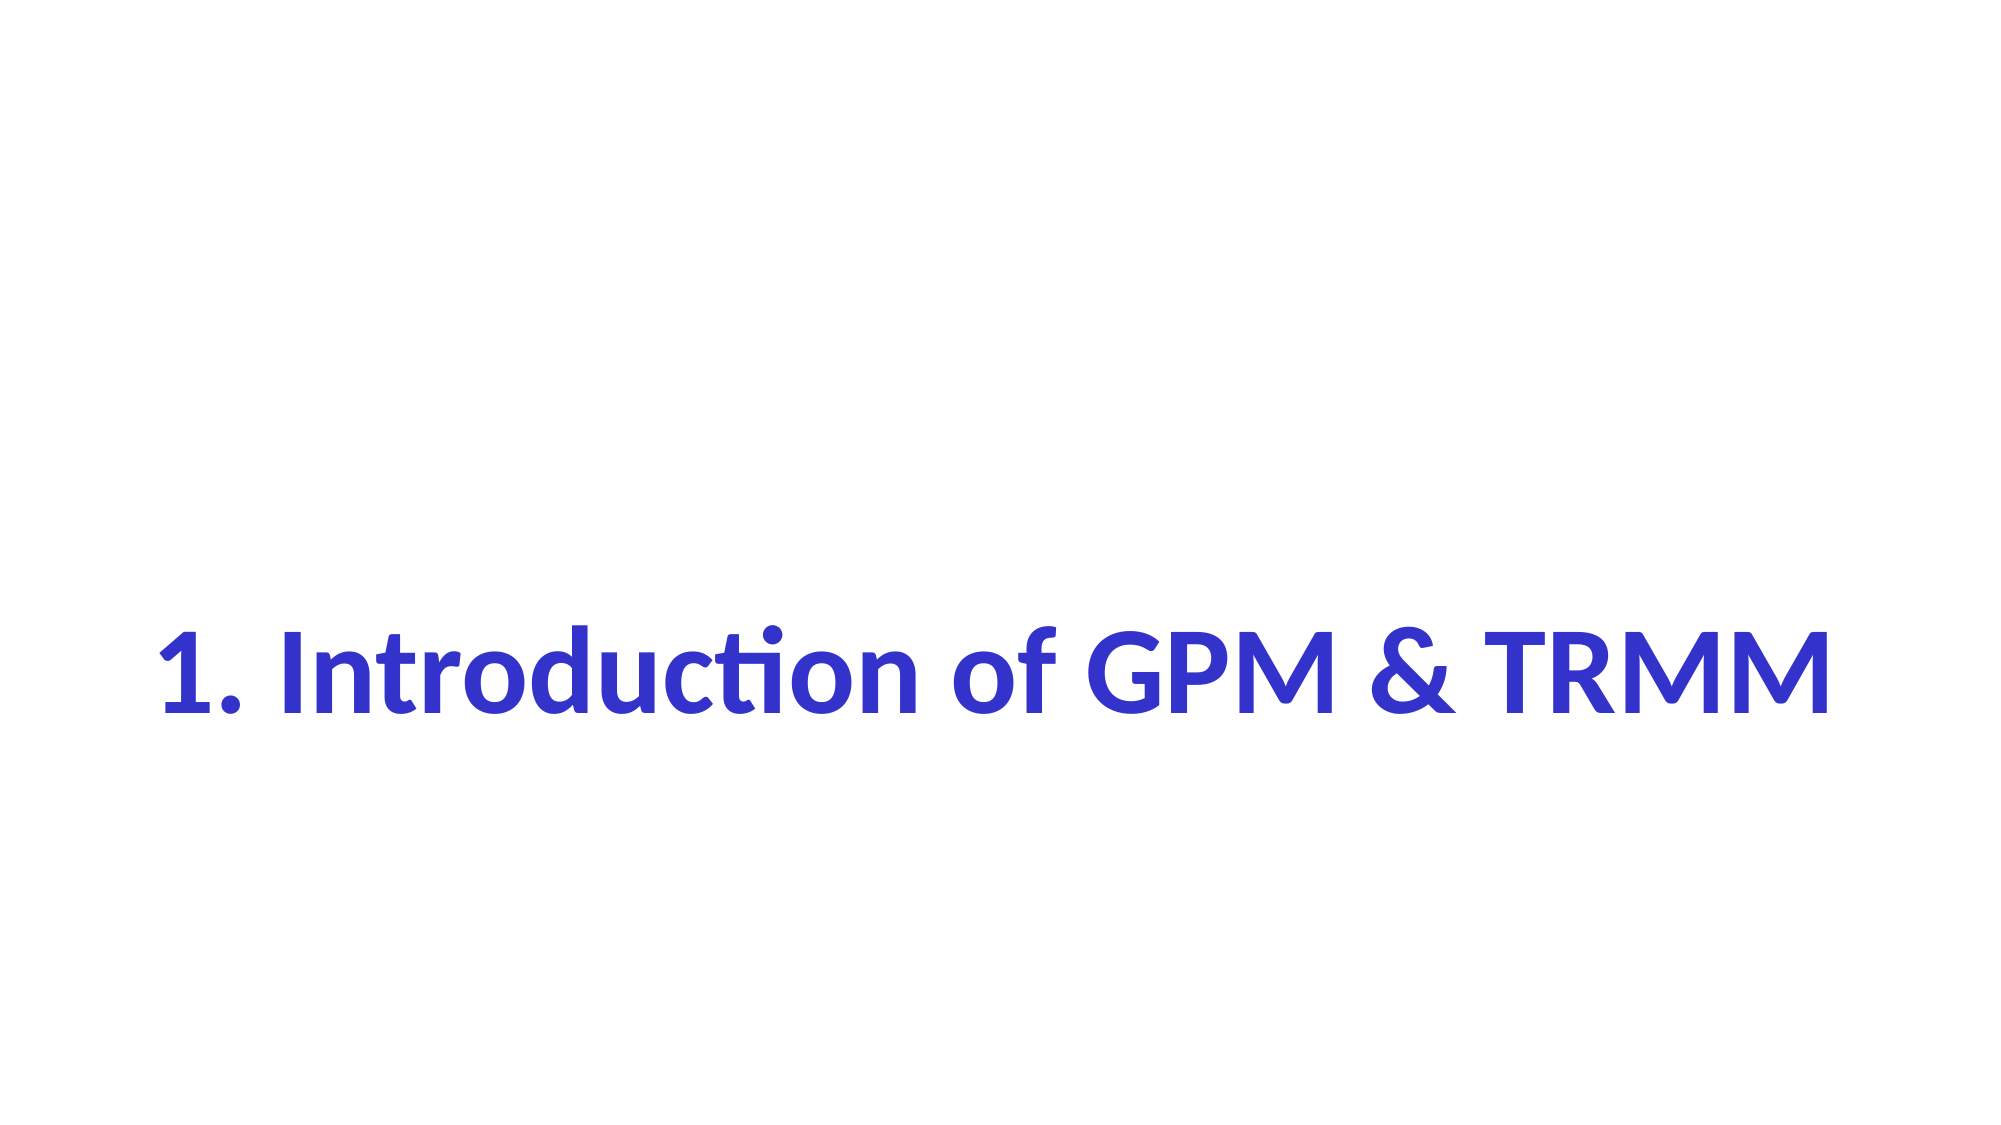

# 1. Introduction of GPM & TRMM